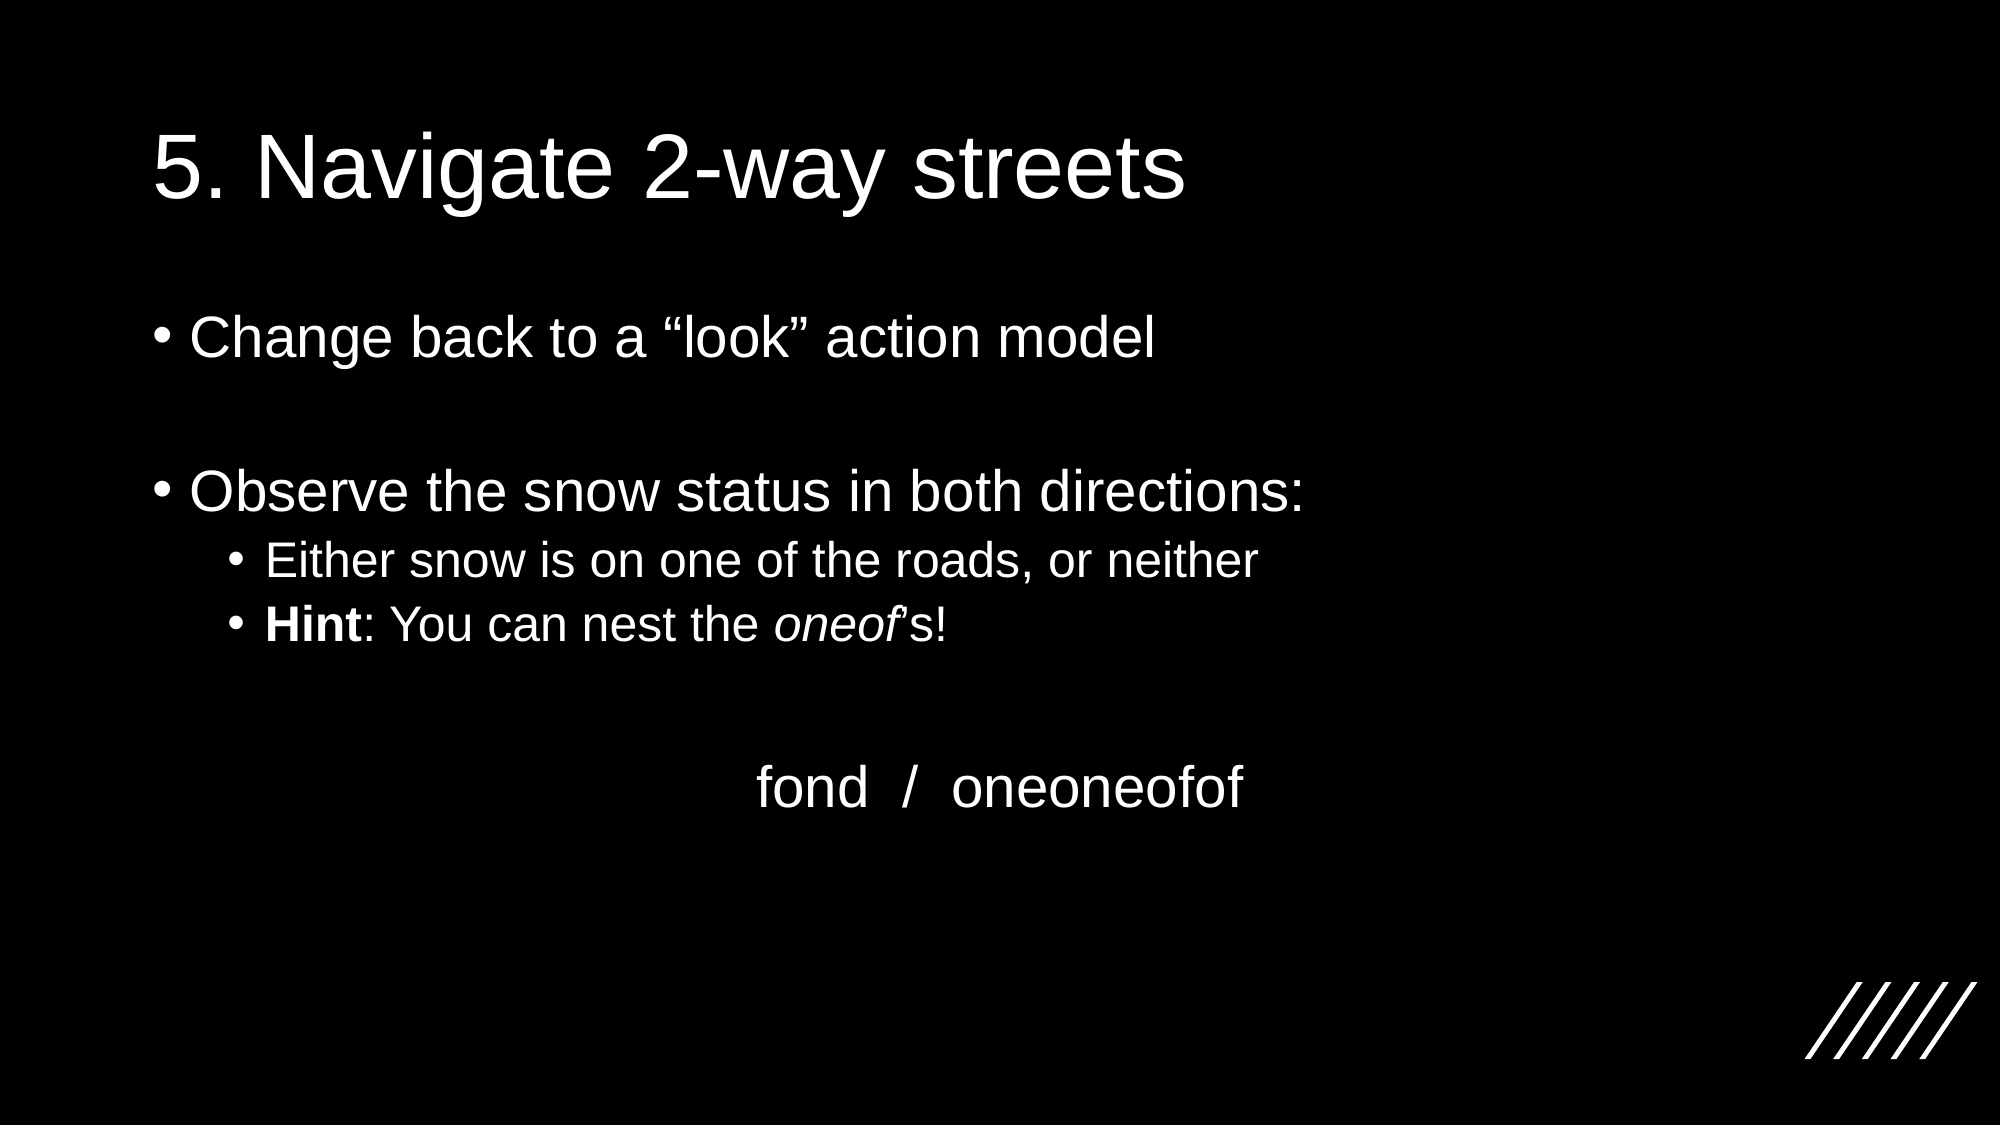

# 5. Navigate 2-way streets
Change back to a “look” action model
Observe the snow status in both directions:
Either snow is on one of the roads, or neither
Hint: You can nest the oneof’s!

fond  /  oneoneofof